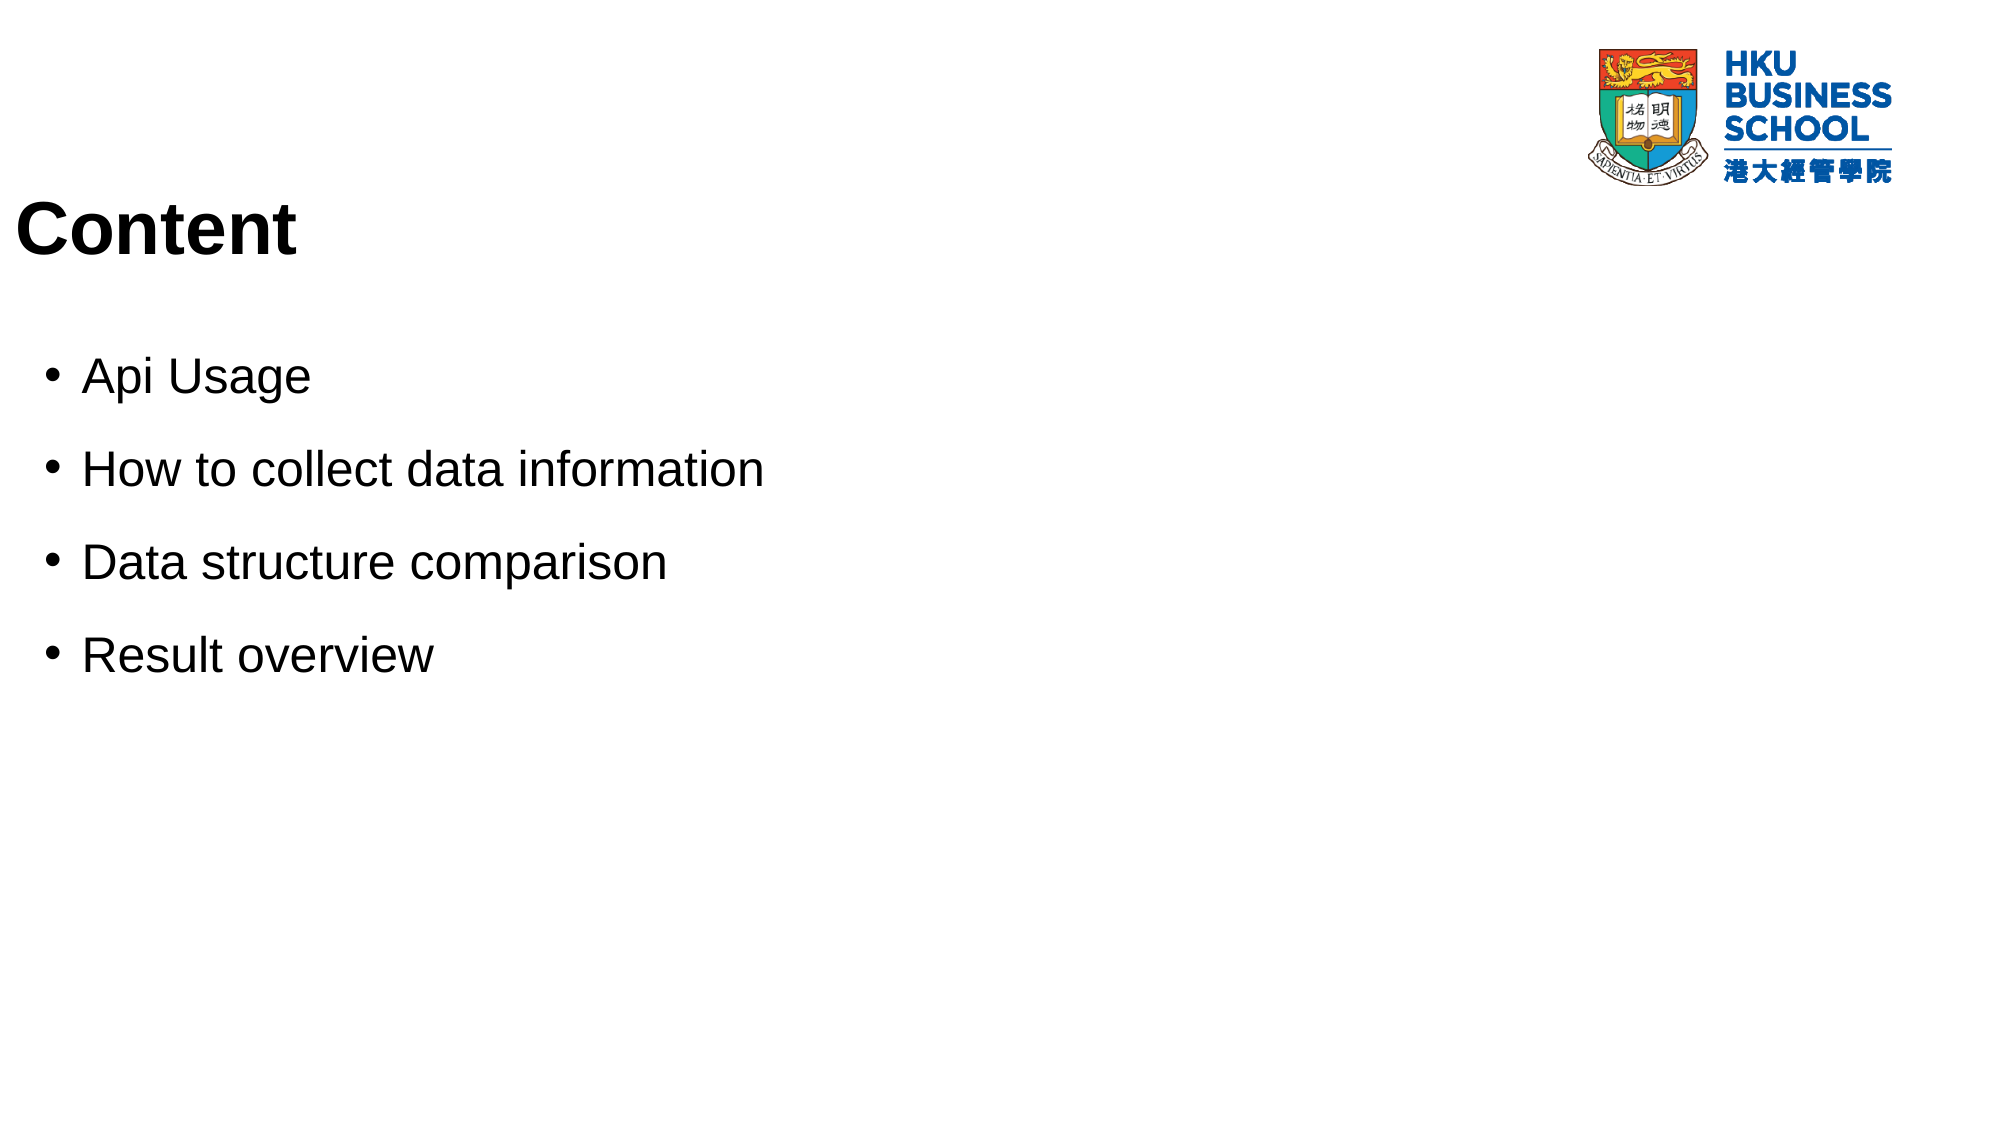

Content
Api Usage
How to collect data information
Data structure comparison
Result overview